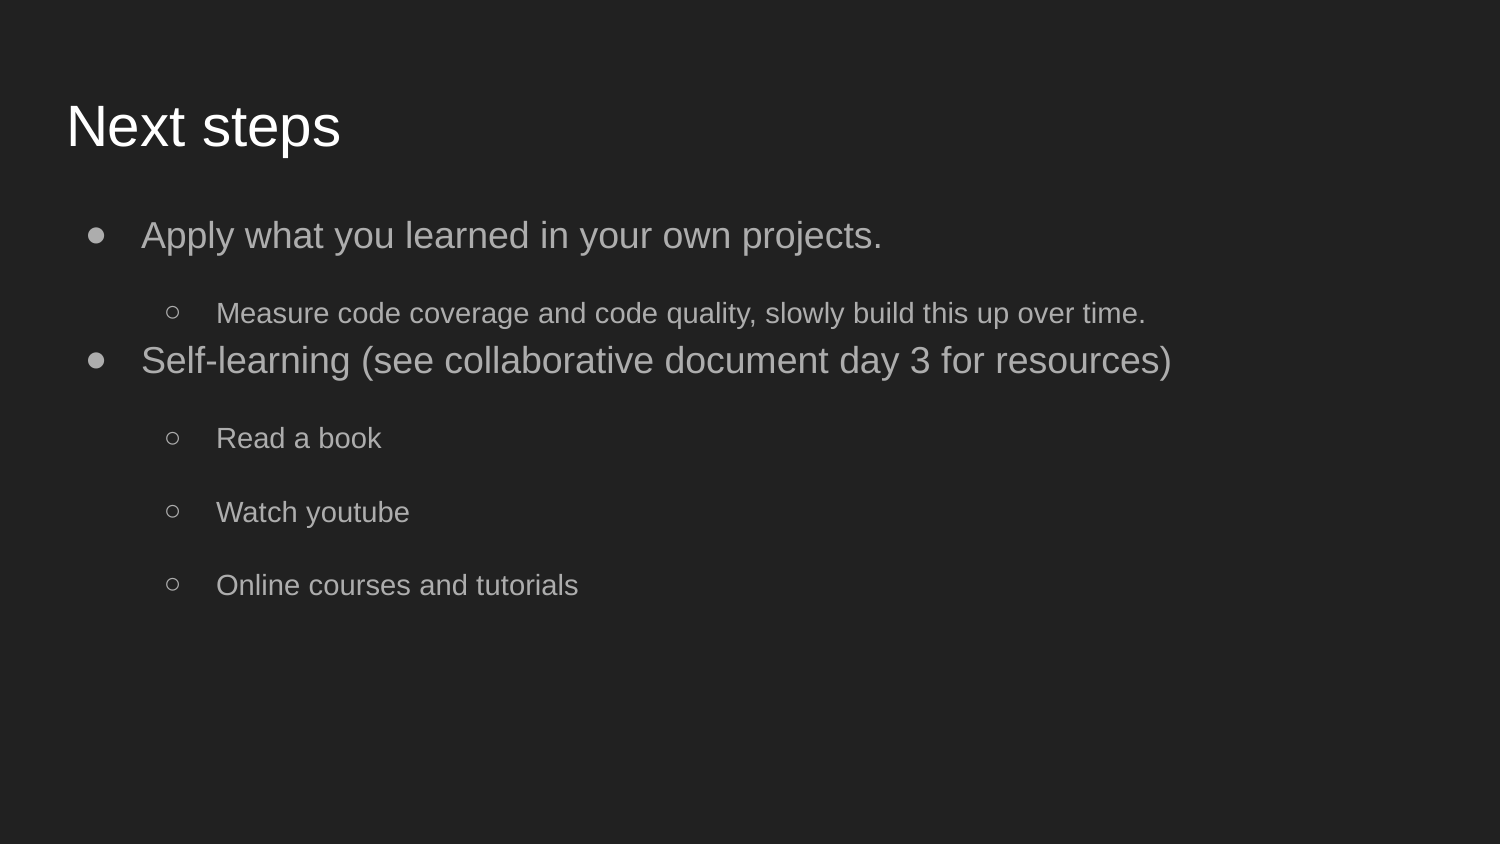

# Next steps
Apply what you learned in your own projects.
Measure code coverage and code quality, slowly build this up over time.
Self-learning (see collaborative document day 3 for resources)
Read a book
Watch youtube
Online courses and tutorials